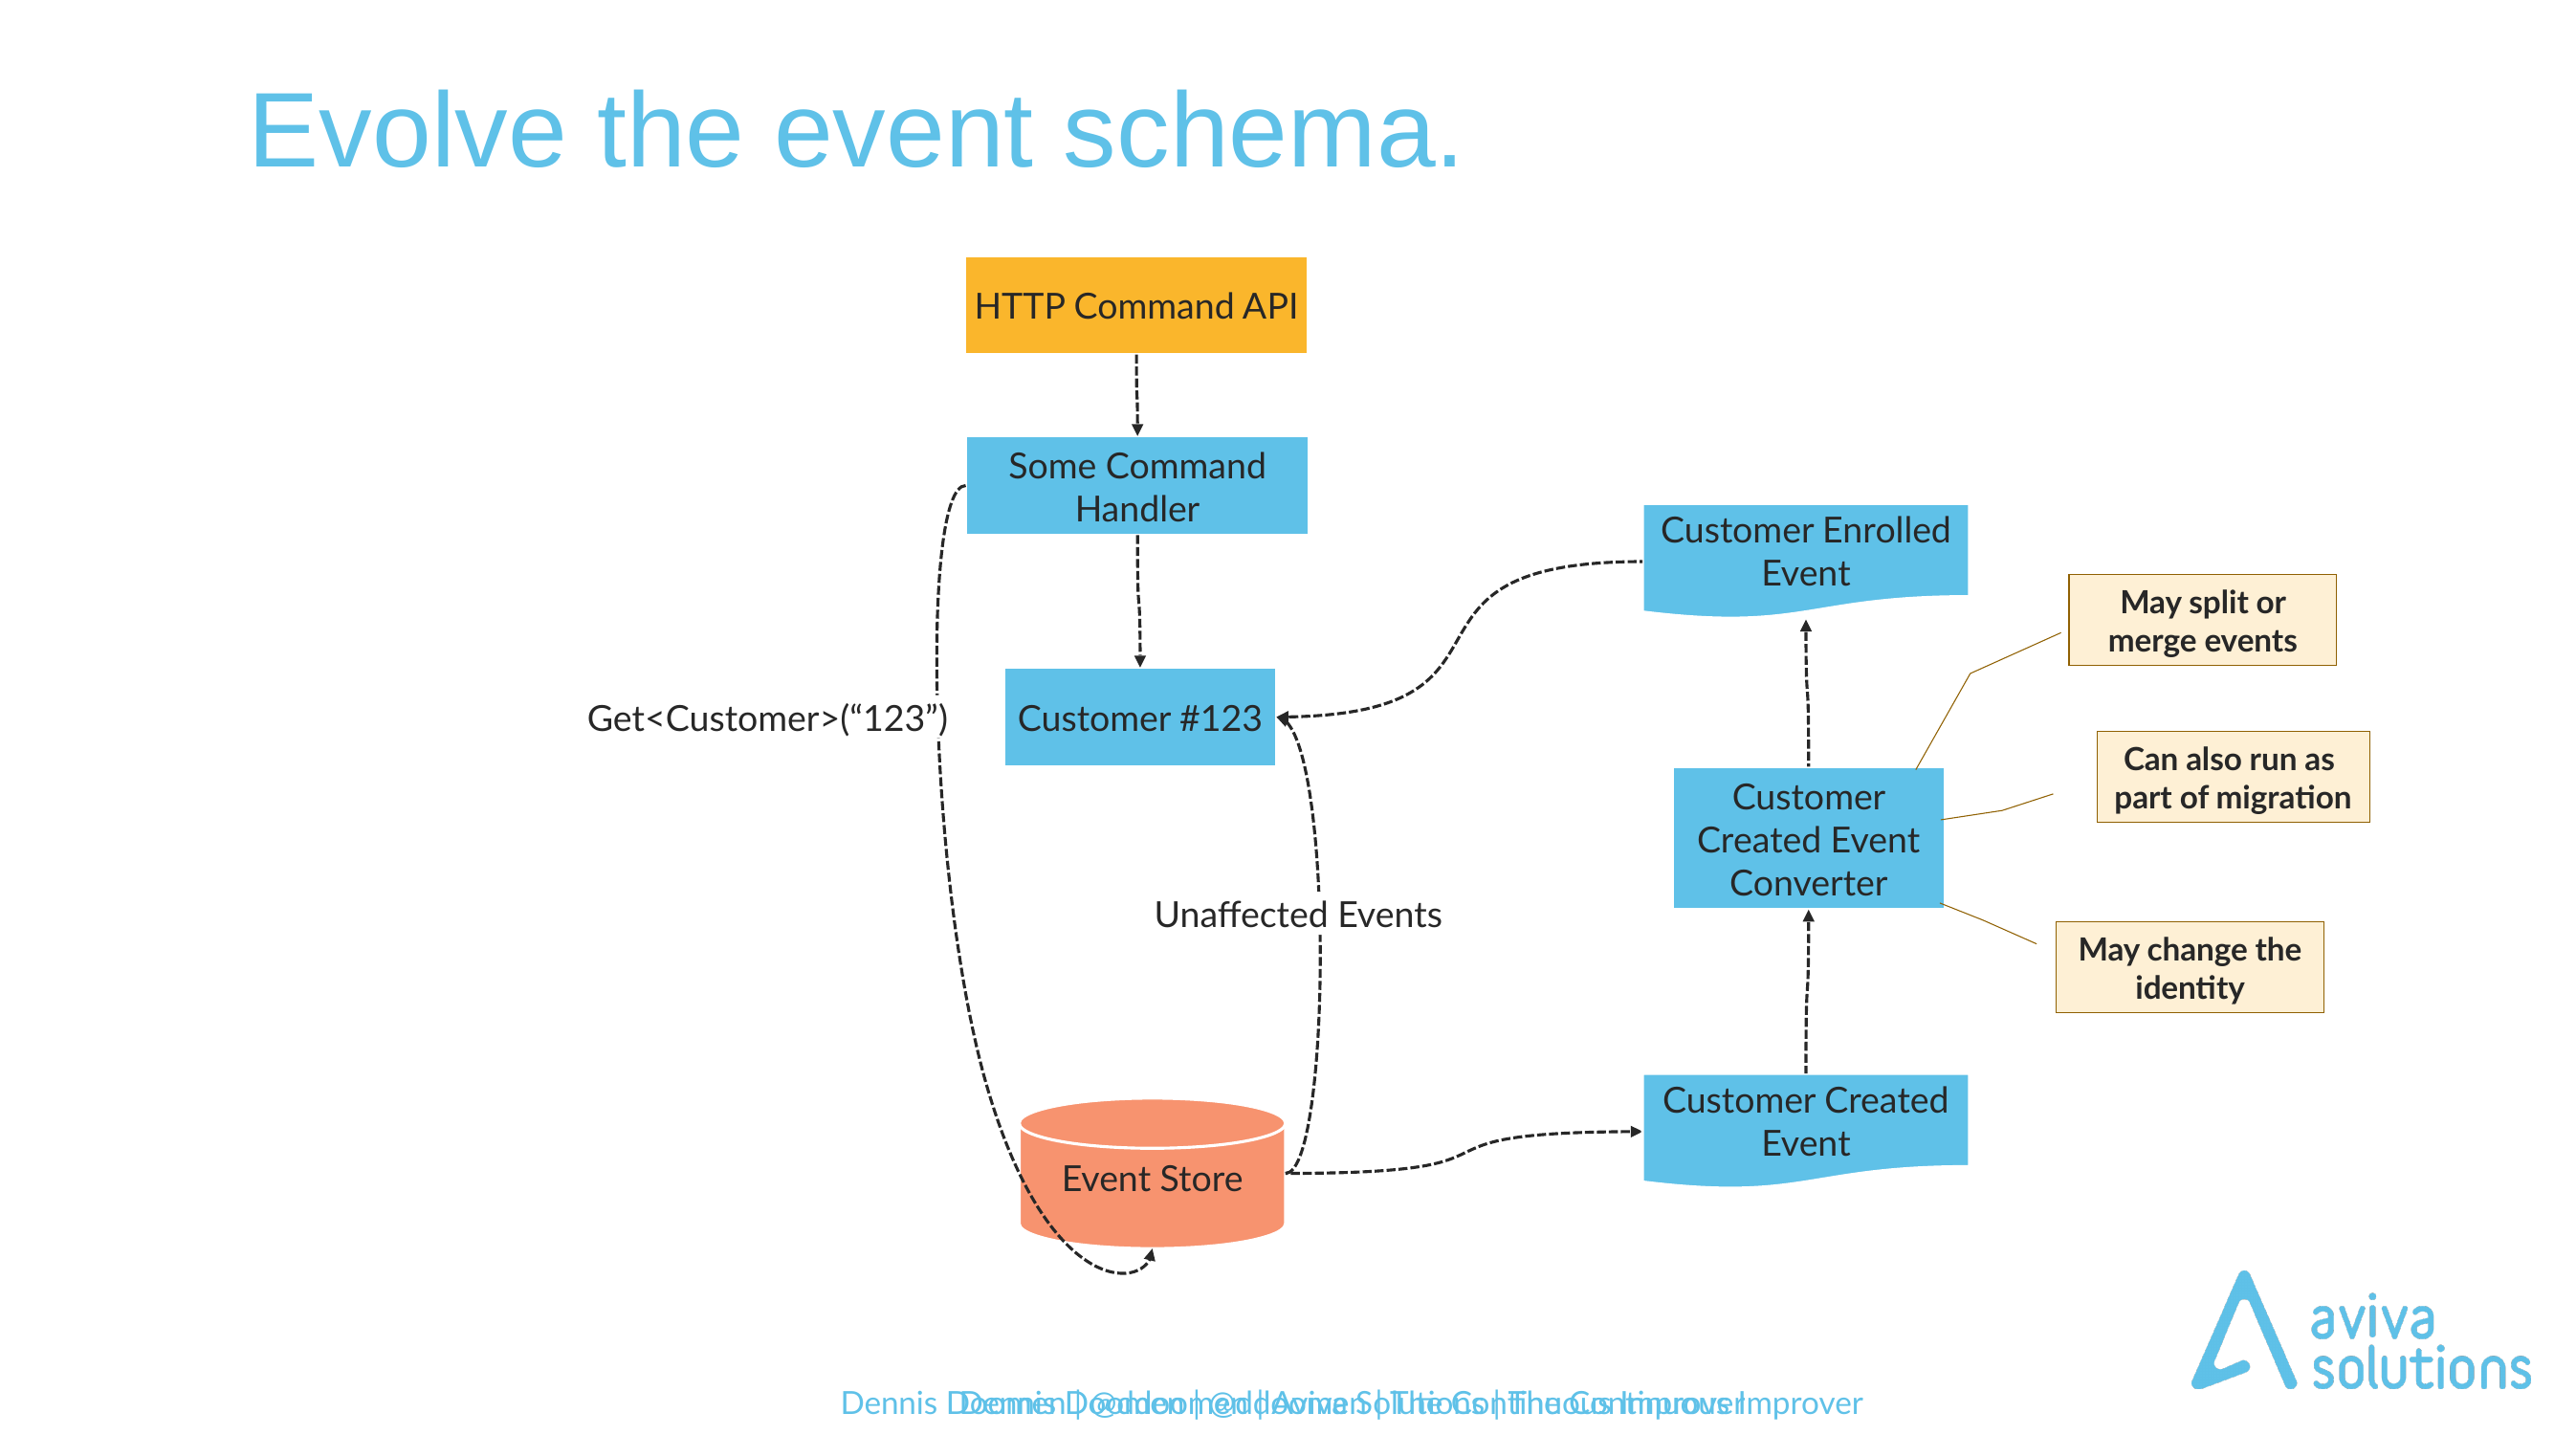

# Evolve the event schema.
HTTP Command API
Some Command Handler
Customer Enrolled Event
May split or merge events
Customer #123
Get<Customer>(“123”)
Can also run as  part of migration
Customer Created Event Converter
Unaffected Events
May change the identity
Customer Created Event
Event Store
Dennis Doomen | @ddoomen | The Continuous Improver